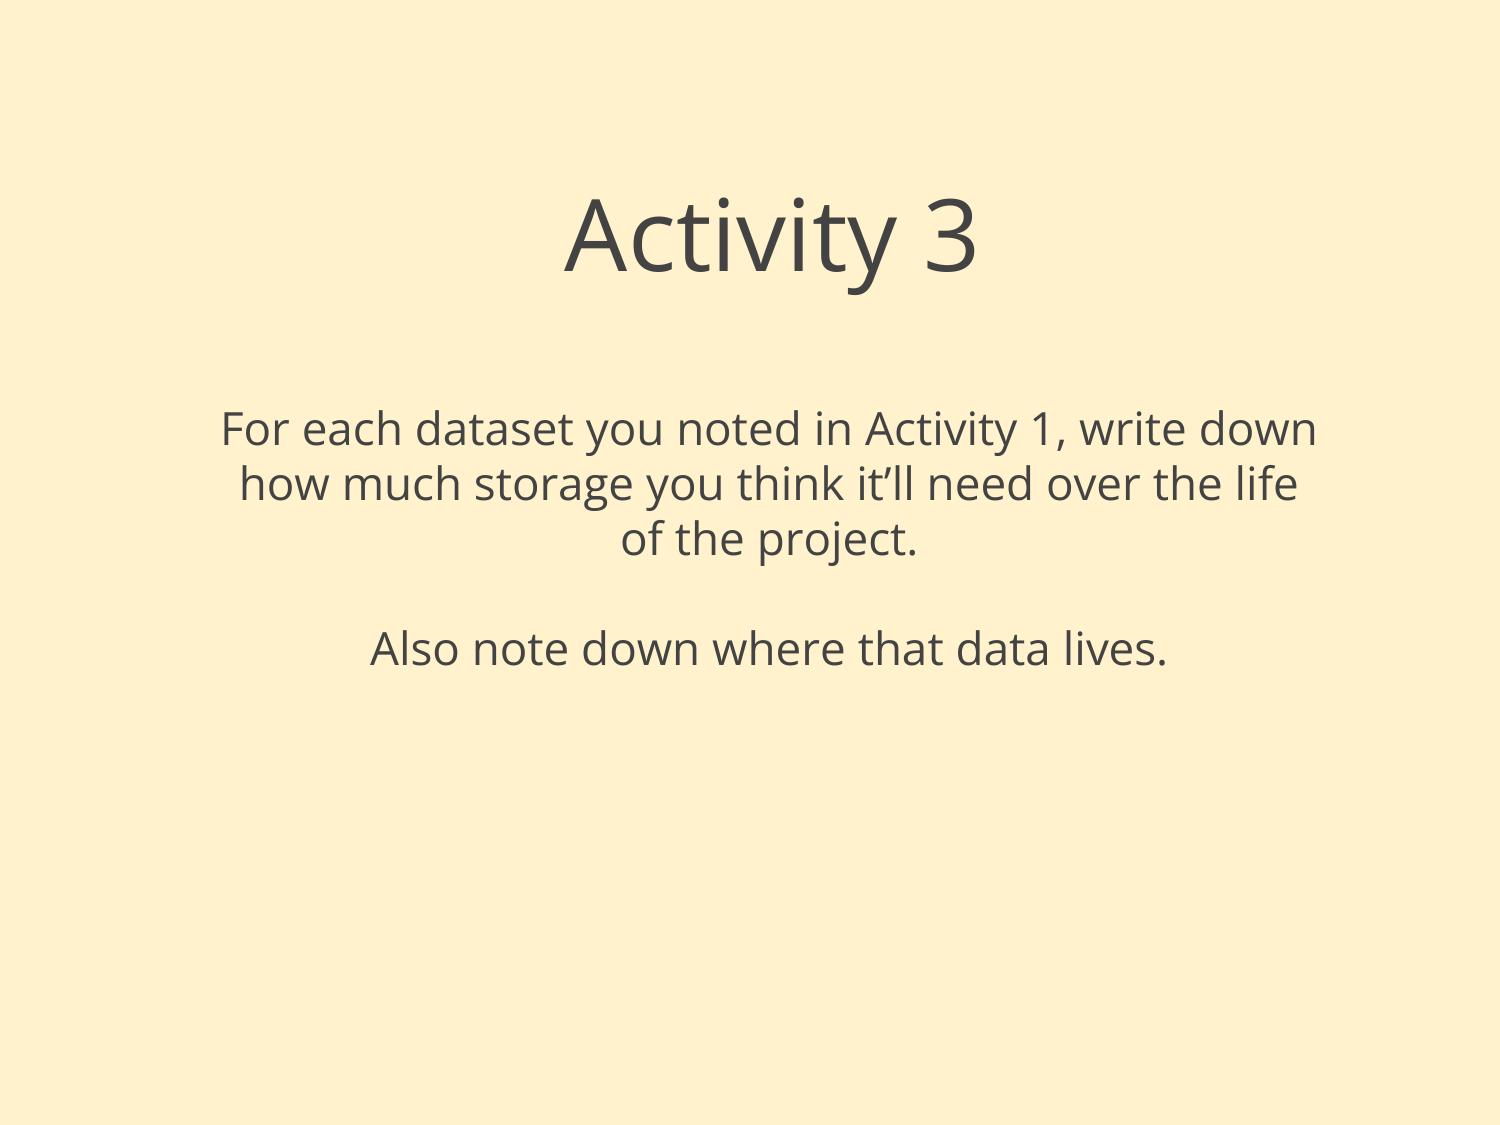

# Activity 3

For each dataset you noted in Activity 1, write down how much storage you think it’ll need over the life of the project.

Also note down where that data lives.